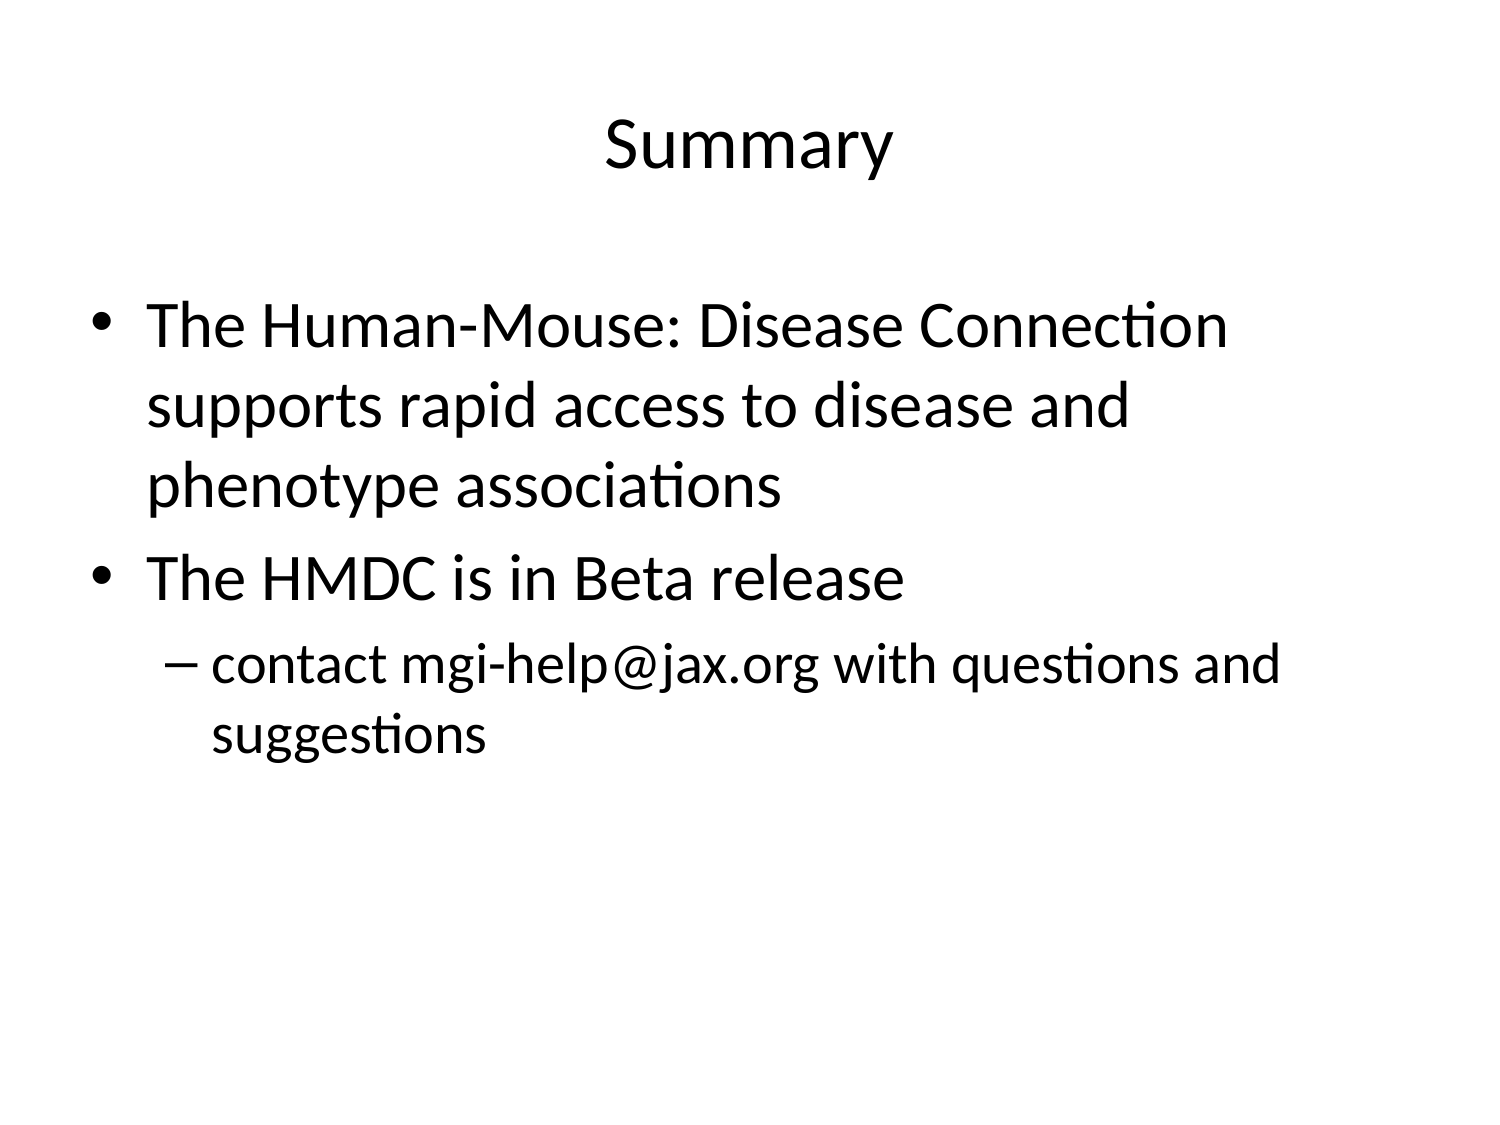

# Summary
The Human-Mouse: Disease Connection supports rapid access to disease and phenotype associations
The HMDC is in Beta release
contact mgi-help@jax.org with questions and suggestions